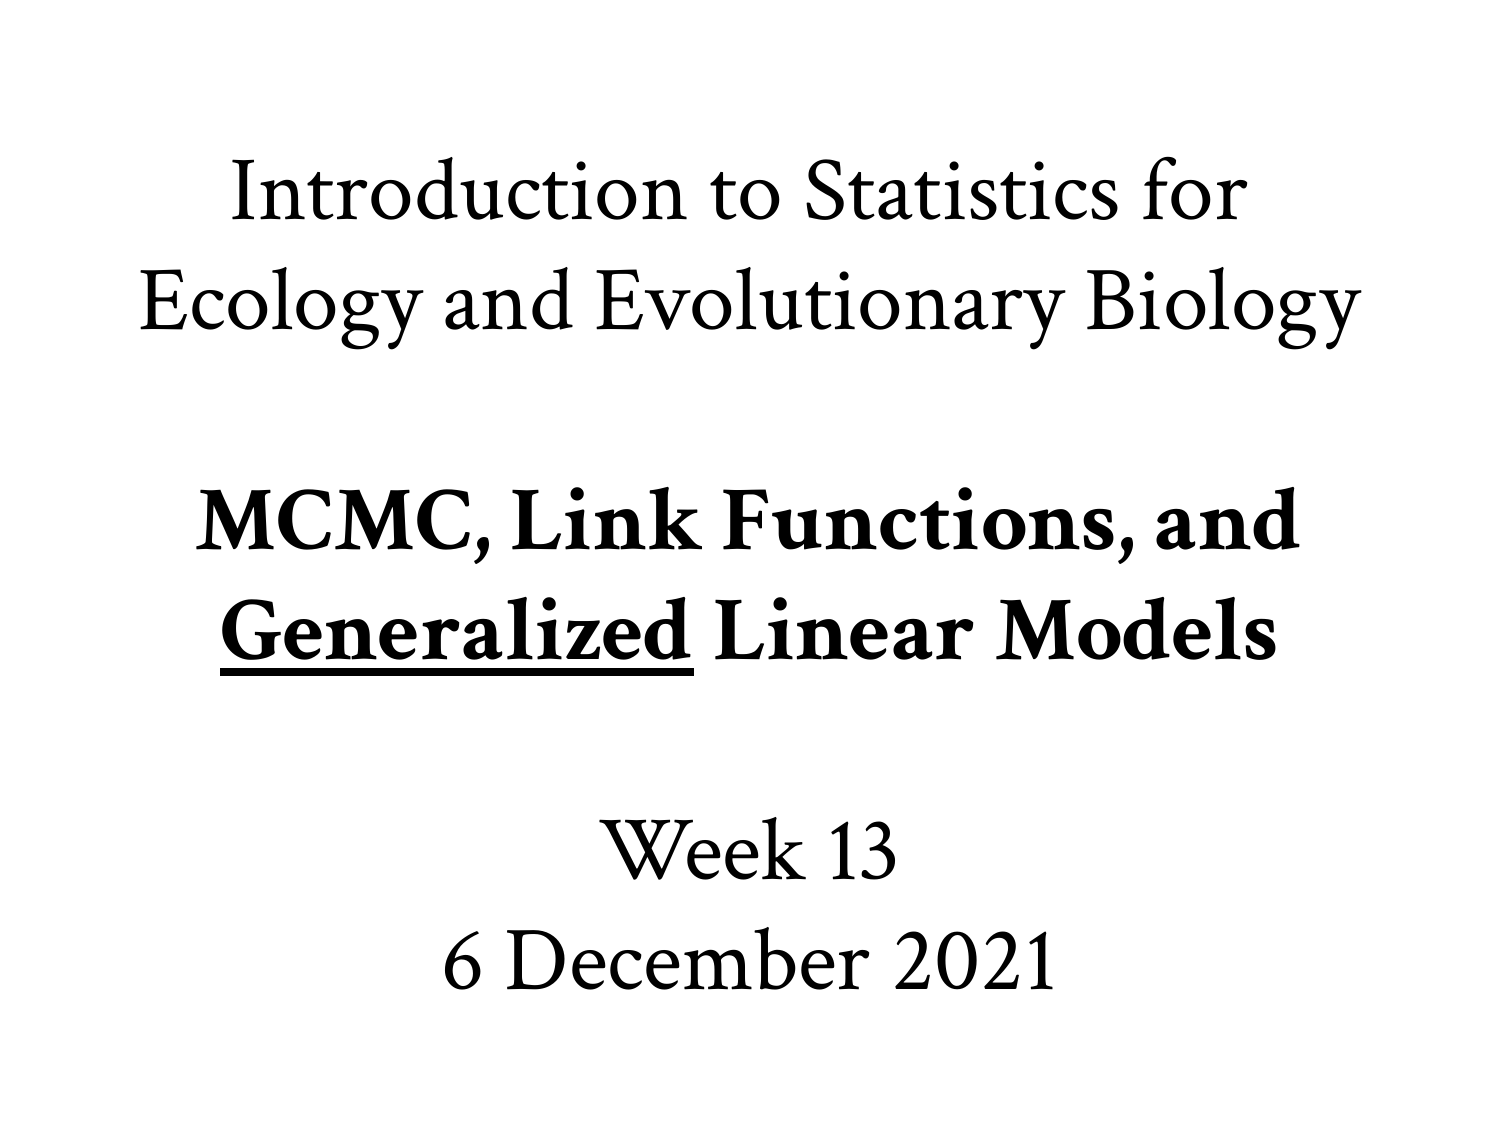

# Introduction to Statistics for Ecology and Evolutionary Biology MCMC, Link Functions, and Generalized Linear Models Week 13 6 December 2021